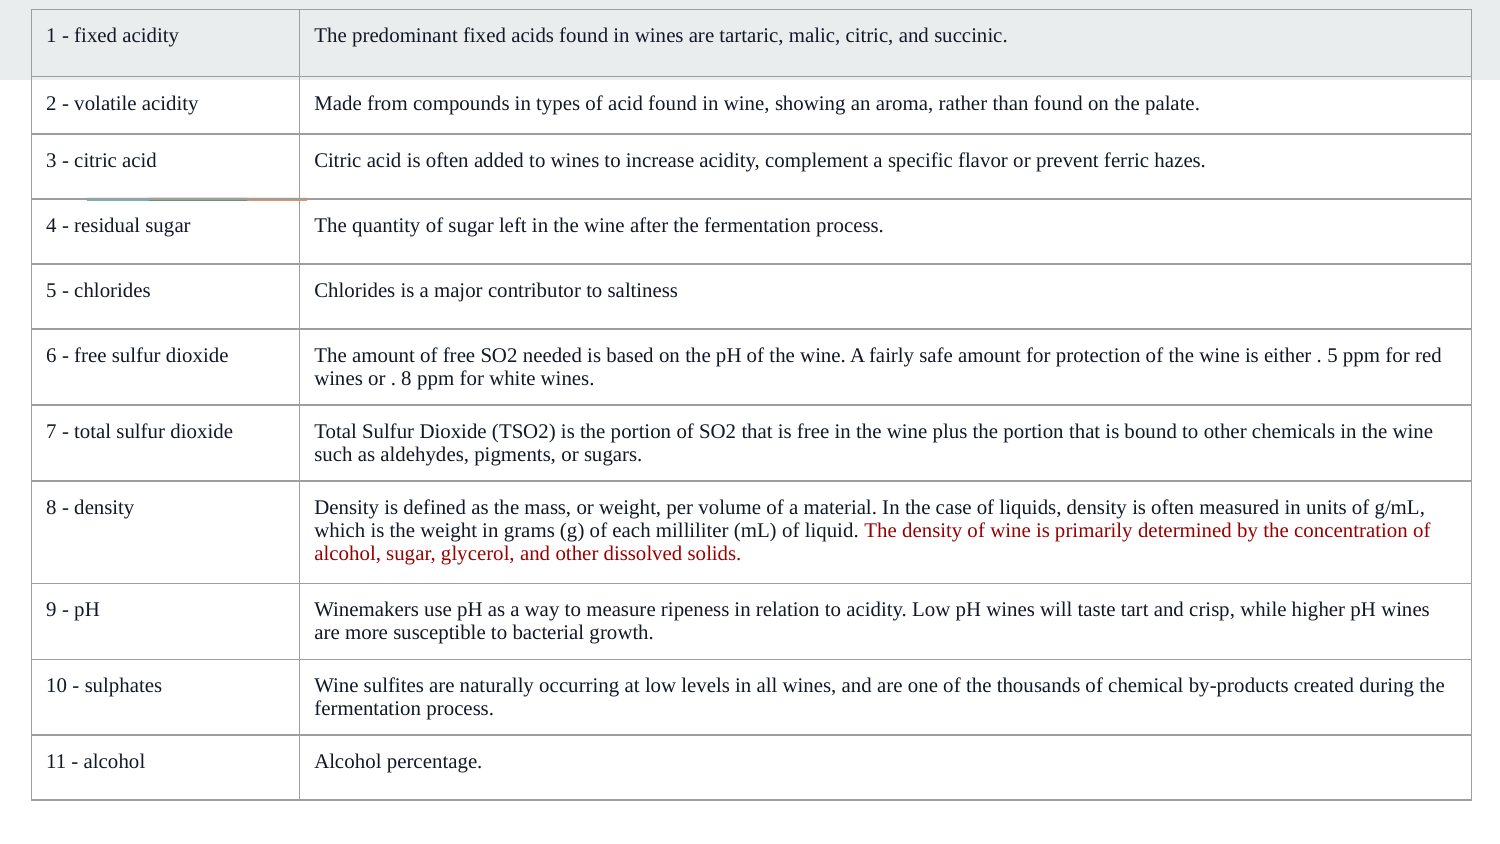

| 1 - fixed acidity | The predominant fixed acids found in wines are tartaric, malic, citric, and succinic. |
| --- | --- |
| 2 - volatile acidity | Made from compounds in types of acid found in wine, showing an aroma, rather than found on the palate. |
| 3 - citric acid | Citric acid is often added to wines to increase acidity, complement a specific flavor or prevent ferric hazes. |
| 4 - residual sugar | The quantity of sugar left in the wine after the fermentation process. |
| 5 - chlorides | Chlorides is a major contributor to saltiness |
| 6 - free sulfur dioxide | The amount of free SO2 needed is based on the pH of the wine. A fairly safe amount for protection of the wine is either . 5 ppm for red wines or . 8 ppm for white wines. |
| 7 - total sulfur dioxide | Total Sulfur Dioxide (TSO2) is the portion of SO2 that is free in the wine plus the portion that is bound to other chemicals in the wine such as aldehydes, pigments, or sugars. |
| 8 - density | Density is defined as the mass, or weight, per volume of a material. In the case of liquids, density is often measured in units of g/mL, which is the weight in grams (g) of each milliliter (mL) of liquid. The density of wine is primarily determined by the concentration of alcohol, sugar, glycerol, and other dissolved solids. |
| 9 - pH | Winemakers use pH as a way to measure ripeness in relation to acidity. Low pH wines will taste tart and crisp, while higher pH wines are more susceptible to bacterial growth. |
| 10 - sulphates | Wine sulfites are naturally occurring at low levels in all wines, and are one of the thousands of chemical by-products created during the fermentation process. |
| 11 - alcohol | Alcohol percentage. |